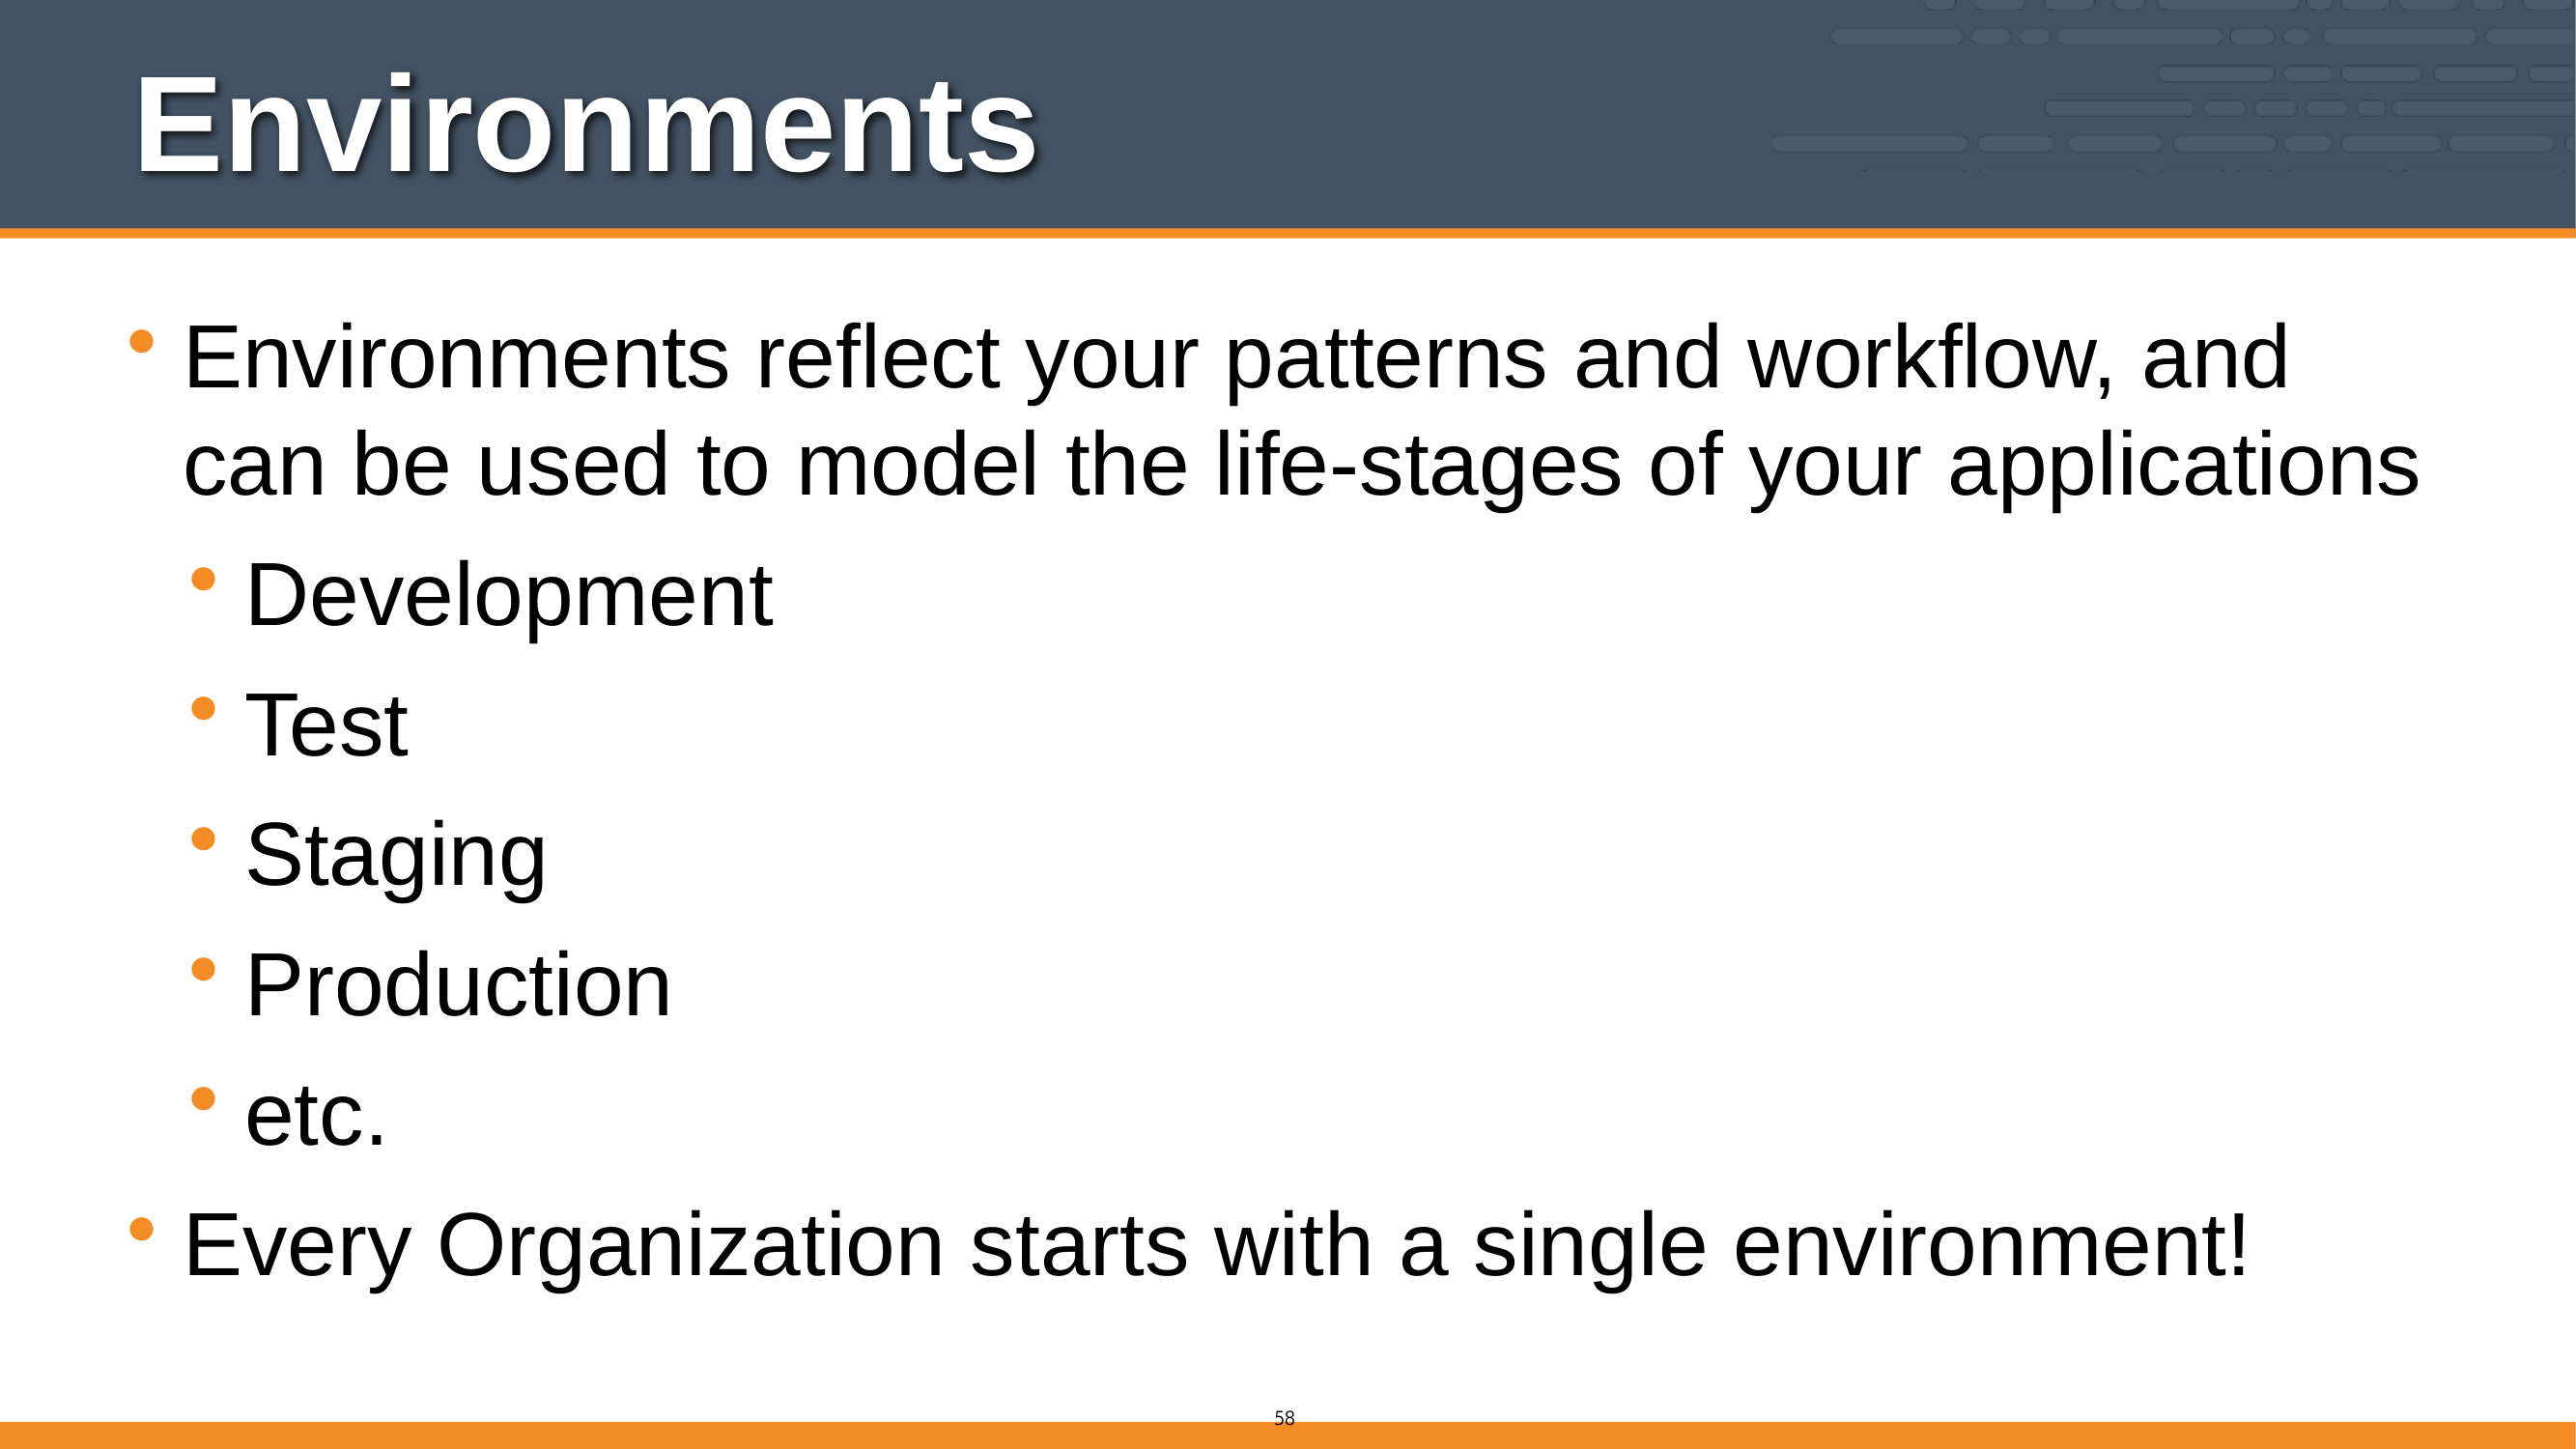

# Environments
Environments reflect your patterns and workflow, and can be used to model the life-stages of your applications
Development
Test
Staging
Production
etc.
Every Organization starts with a single environment!
58